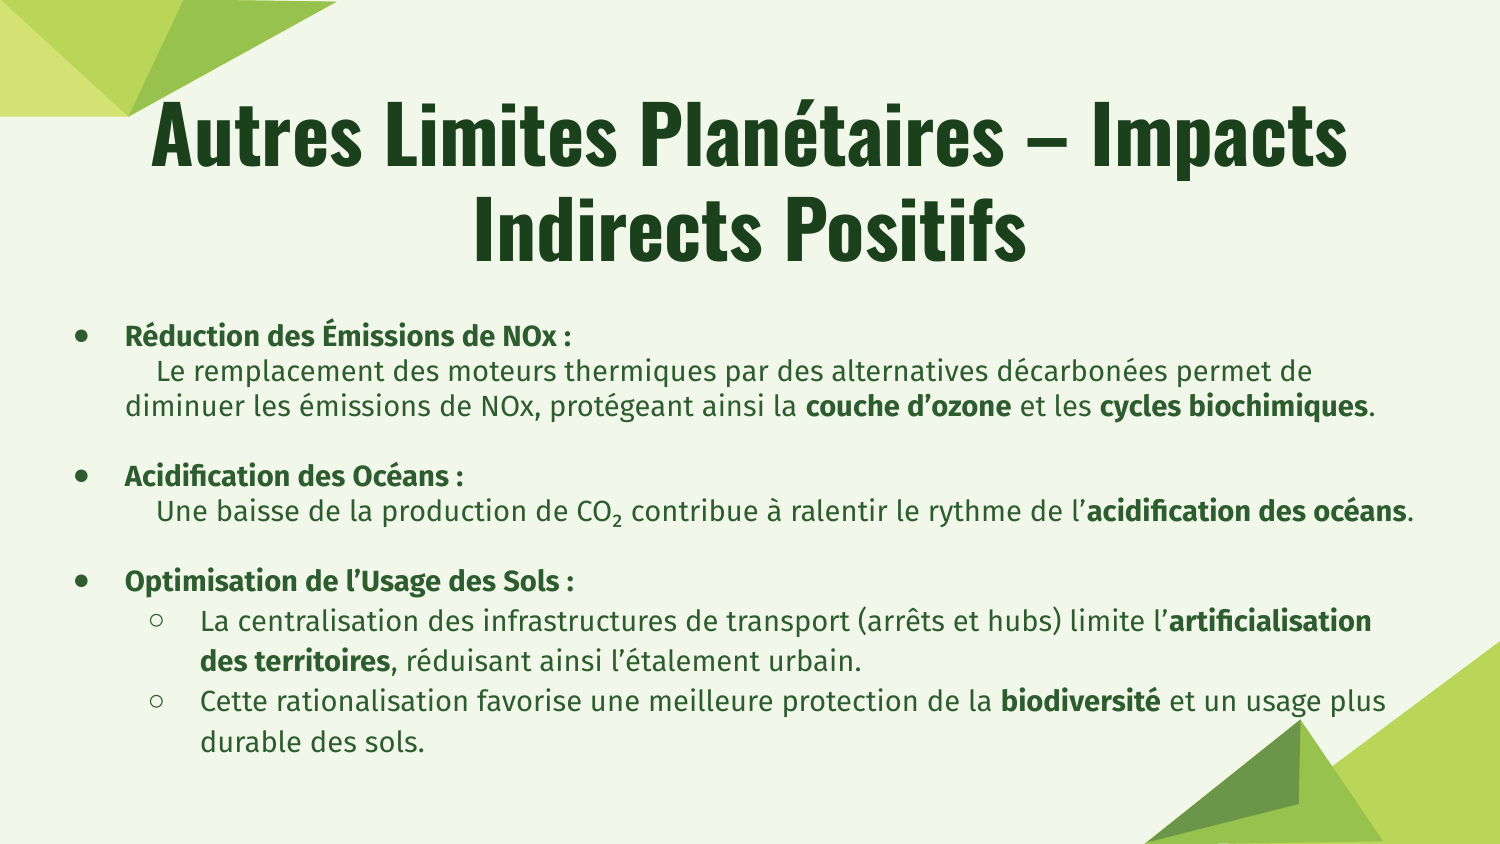

# Autres Limites Planétaires – Impacts Indirects Positifs

Réduction des Émissions de NOx :
    Le remplacement des moteurs thermiques par des alternatives décarbonées permet de diminuer les émissions de NOx, protégeant ainsi la couche d’ozone et les cycles biochimiques.
Acidification des Océans :
    Une baisse de la production de CO₂ contribue à ralentir le rythme de l’acidification des océans.
Optimisation de l’Usage des Sols :
La centralisation des infrastructures de transport (arrêts et hubs) limite l’artificialisation des territoires, réduisant ainsi l’étalement urbain.
Cette rationalisation favorise une meilleure protection de la biodiversité et un usage plus durable des sols.